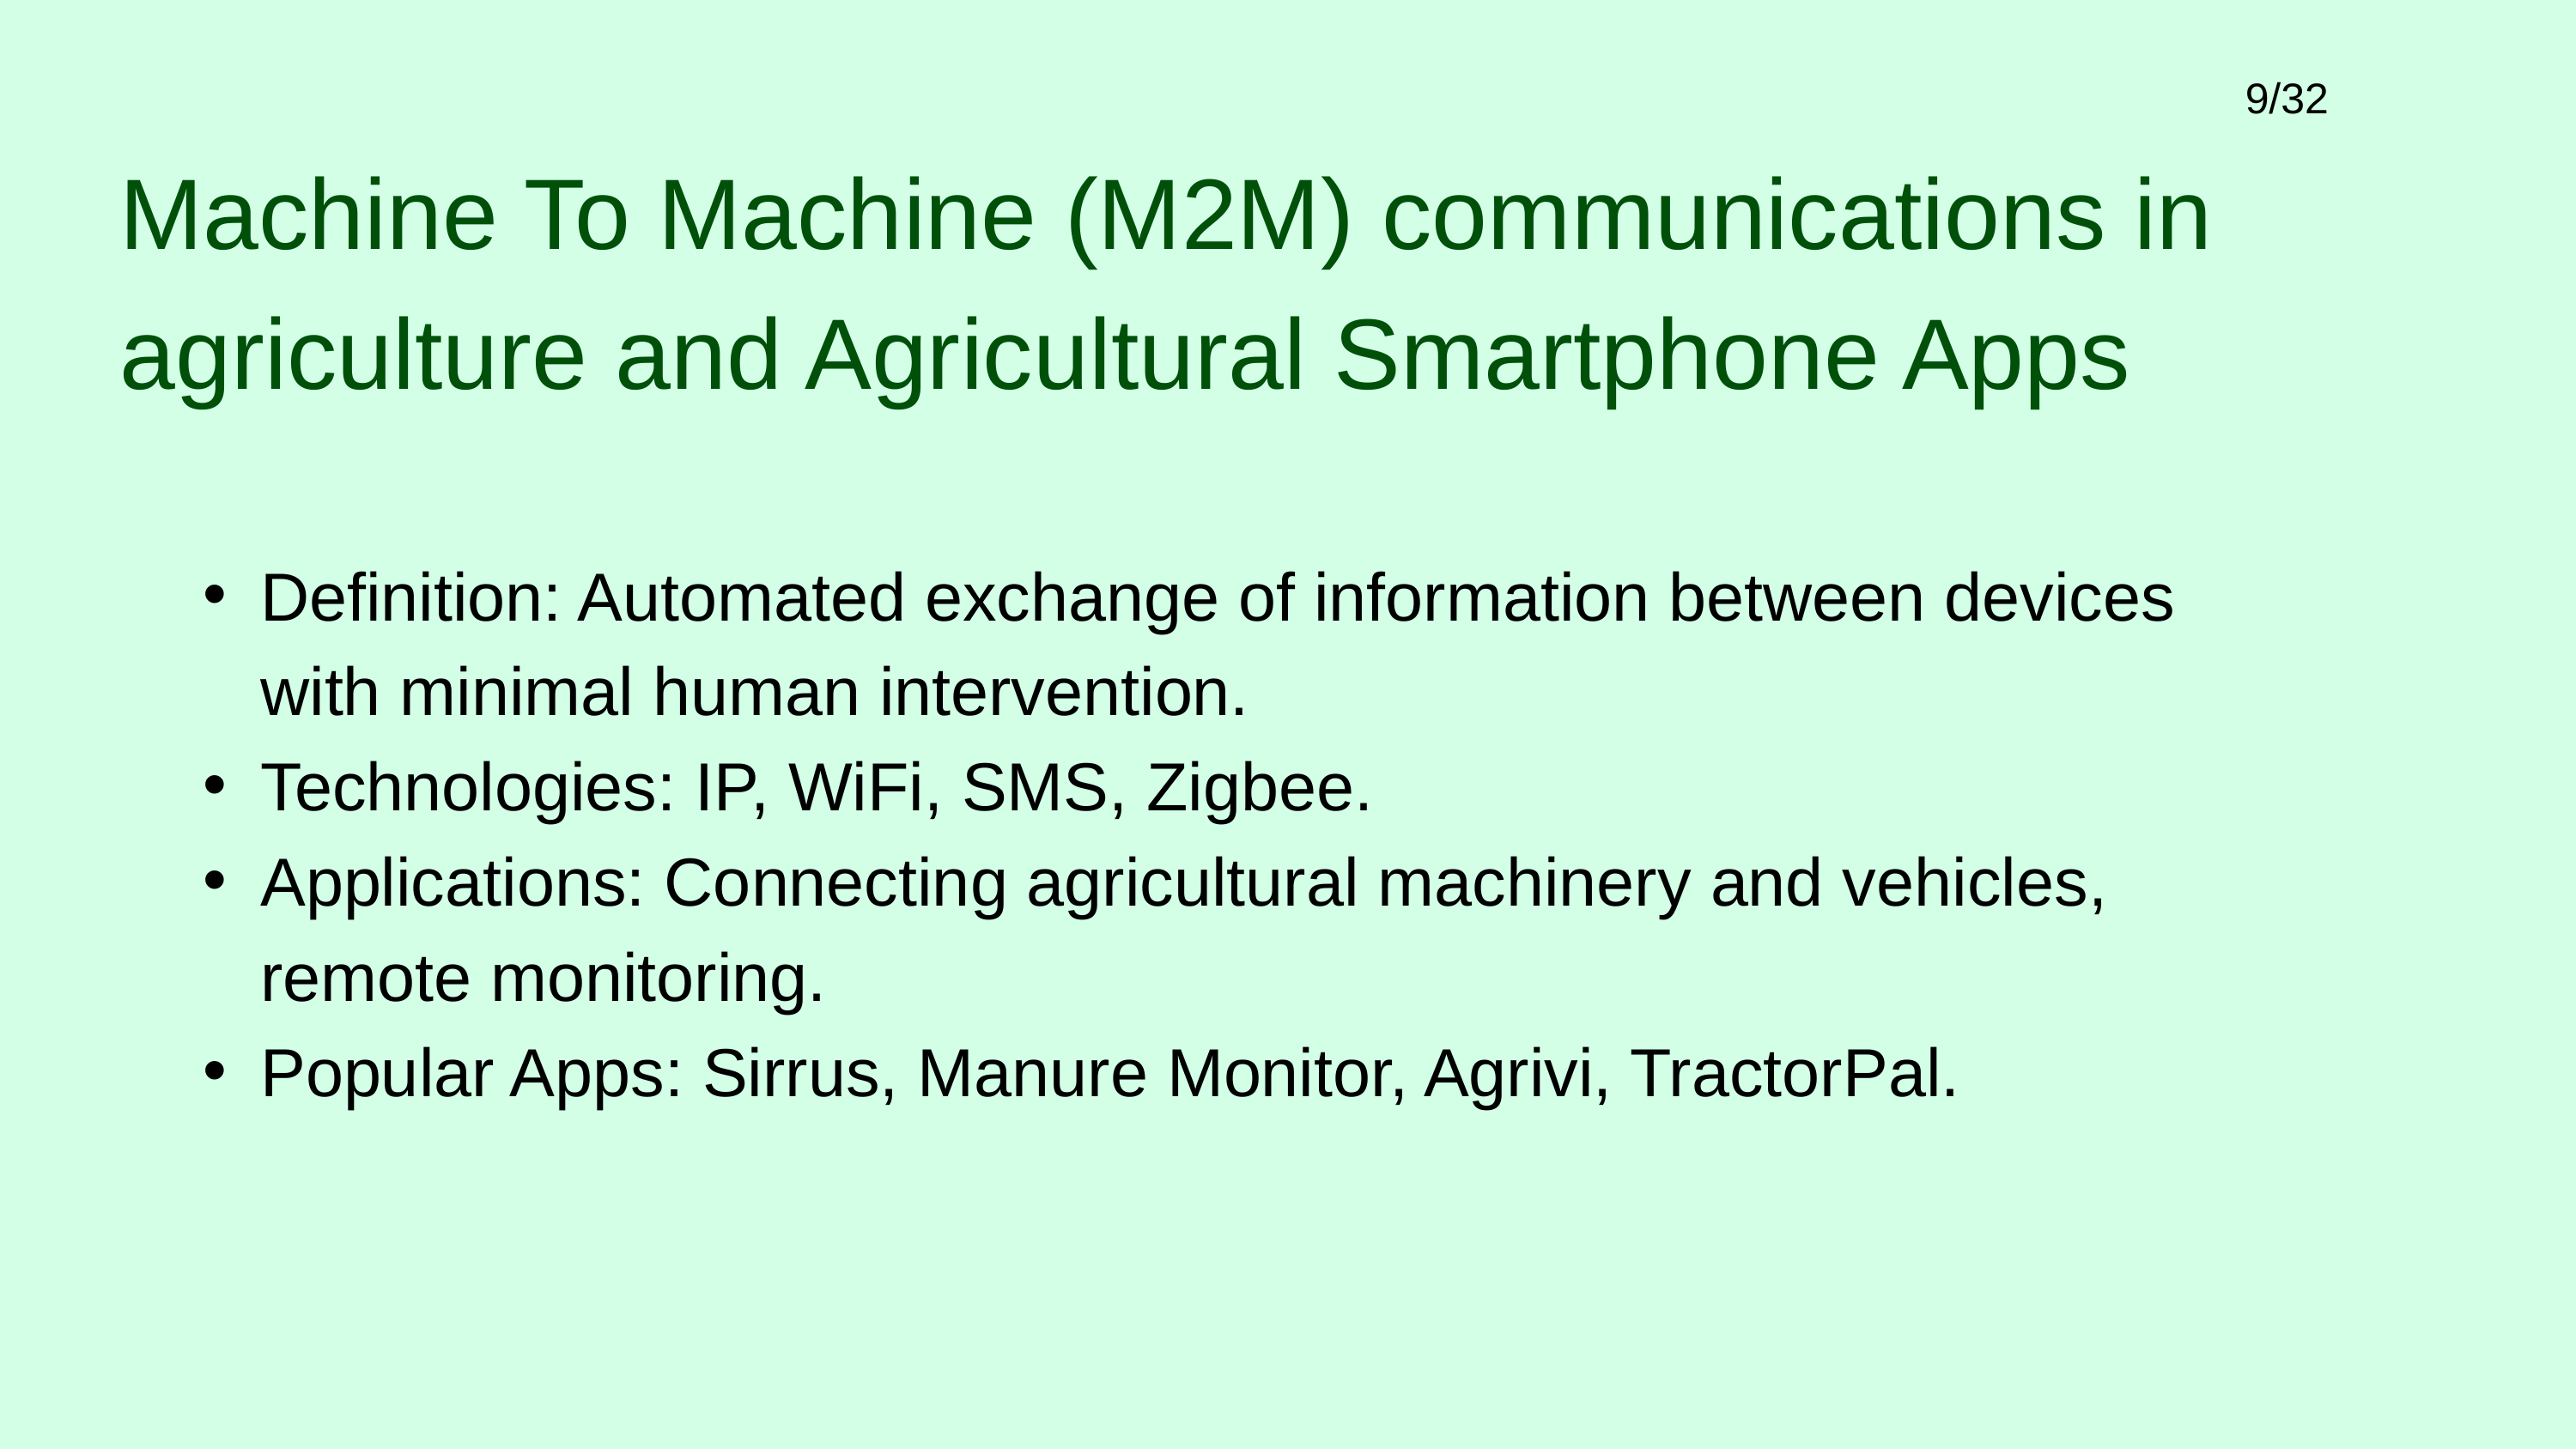

9/32

Machine To Machine (M2M) communications in agriculture and Agricultural Smartphone Apps
Definition: Automated exchange of information between devices with minimal human intervention.
Technologies: IP, WiFi, SMS, Zigbee.
Applications: Connecting agricultural machinery and vehicles, remote monitoring.
Popular Apps: Sirrus, Manure Monitor, Agrivi, TractorPal.